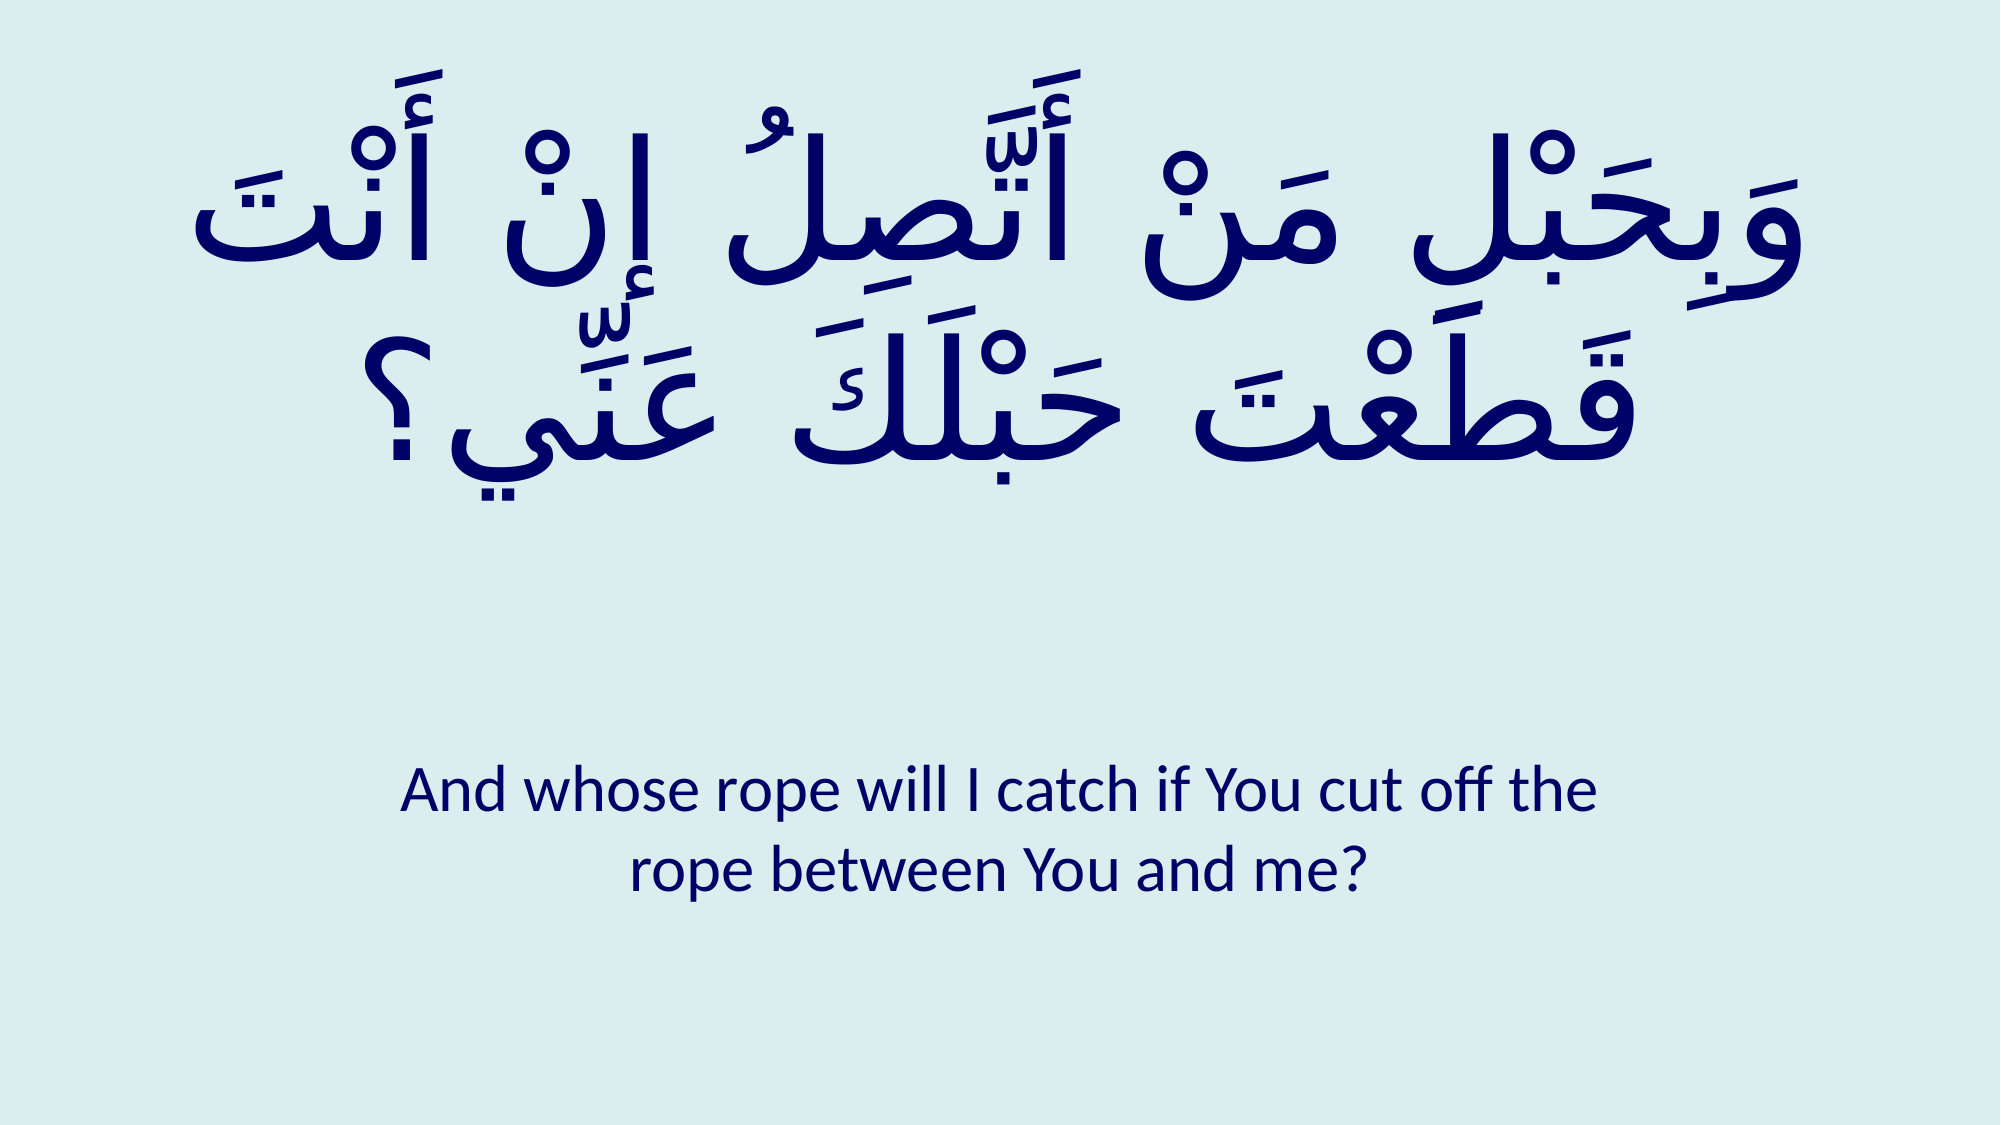

# وَبِحَبْلِ مَنْ أَتَّصِلُ إنْ أَنْتَ قَطَعْتَ حَبْلَكَ عَنِّي؟
And whose rope will I catch if You cut off the rope between You and me?